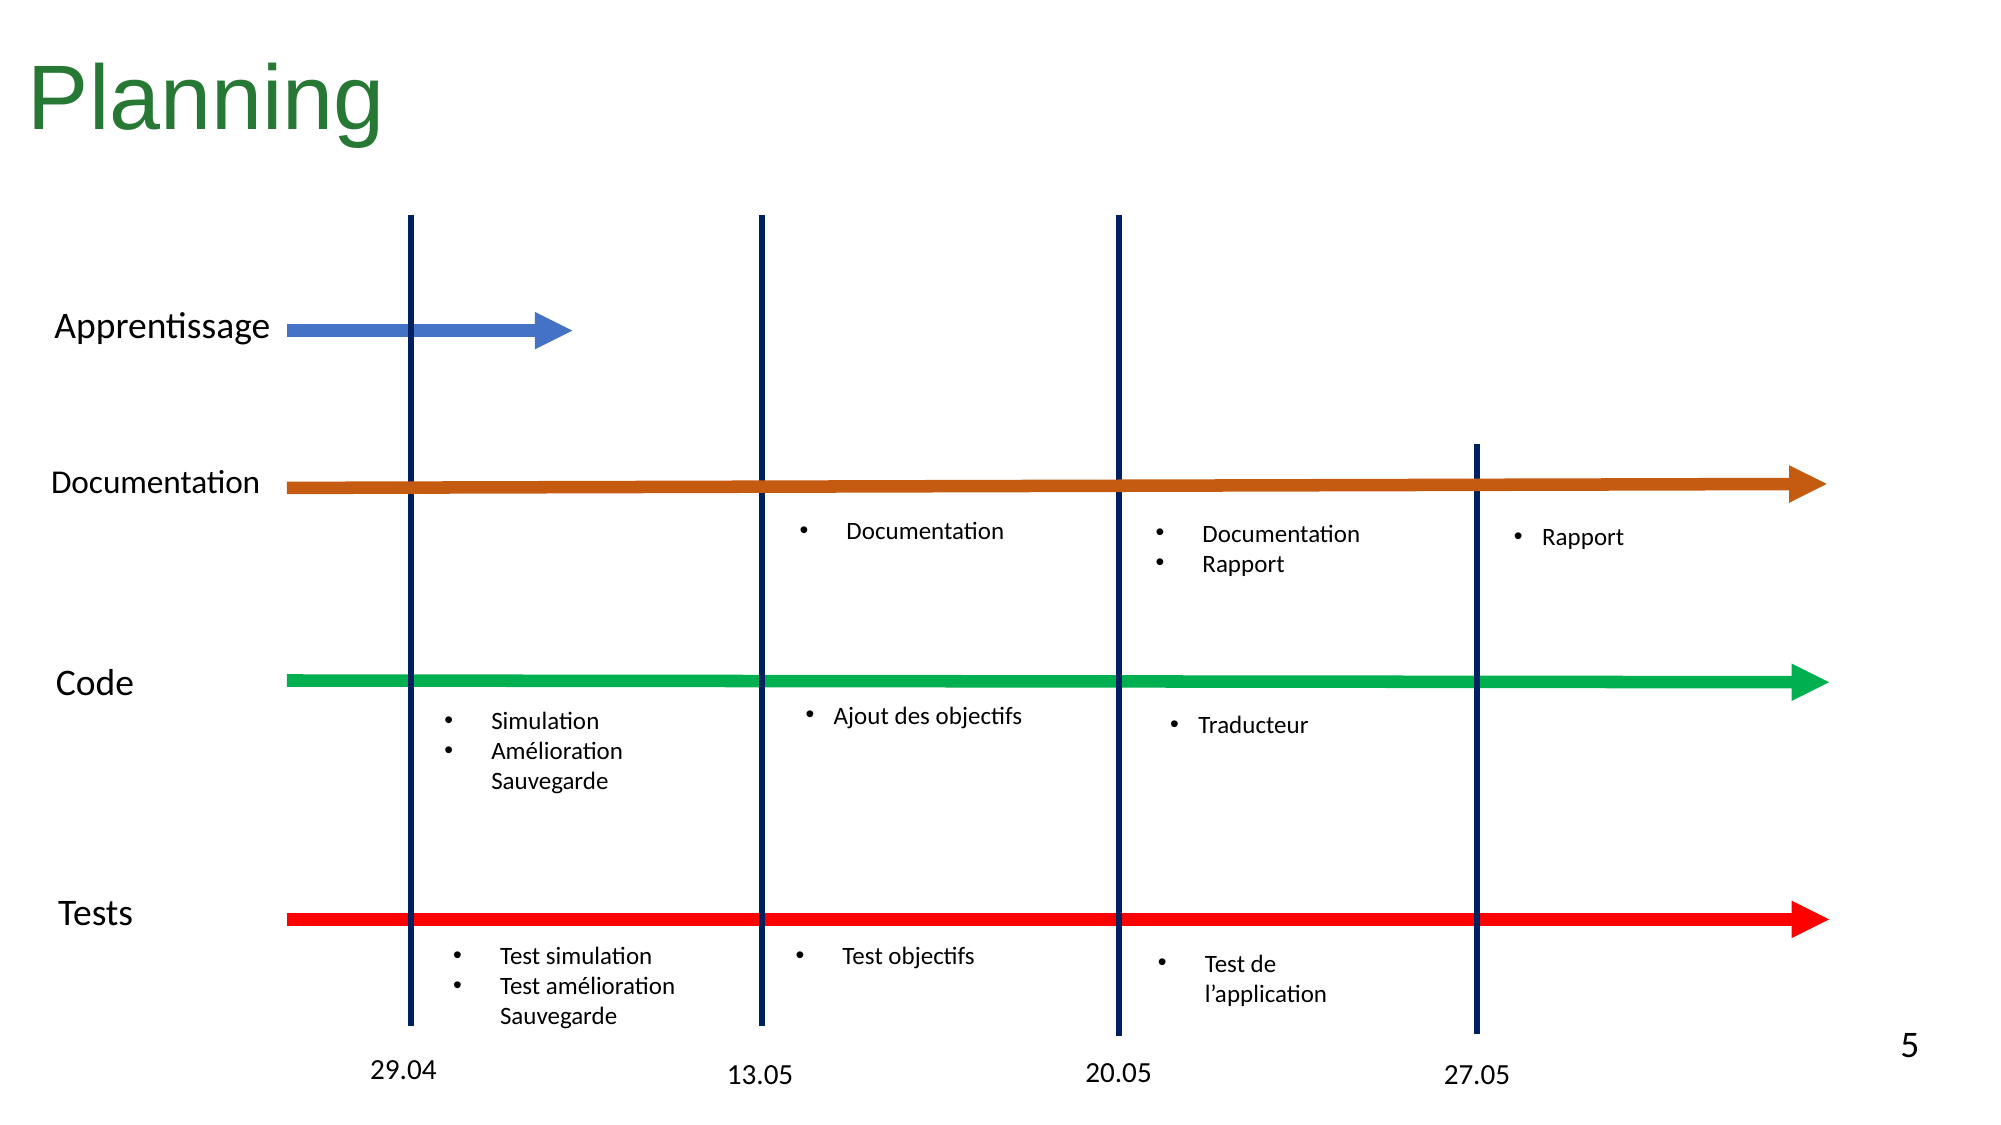

# Planning
Apprentissage
Documentation
Documentation

Documentation
Rapport

Rapport

Code
Ajout des objectifs
Simulation
Amélioration Sauvegarde

Traducteur

Tests
Test simulation
Test amélioration Sauvegarde

Test objectifs

Test de l’application

5
29.04

20.05

13.05

27.05